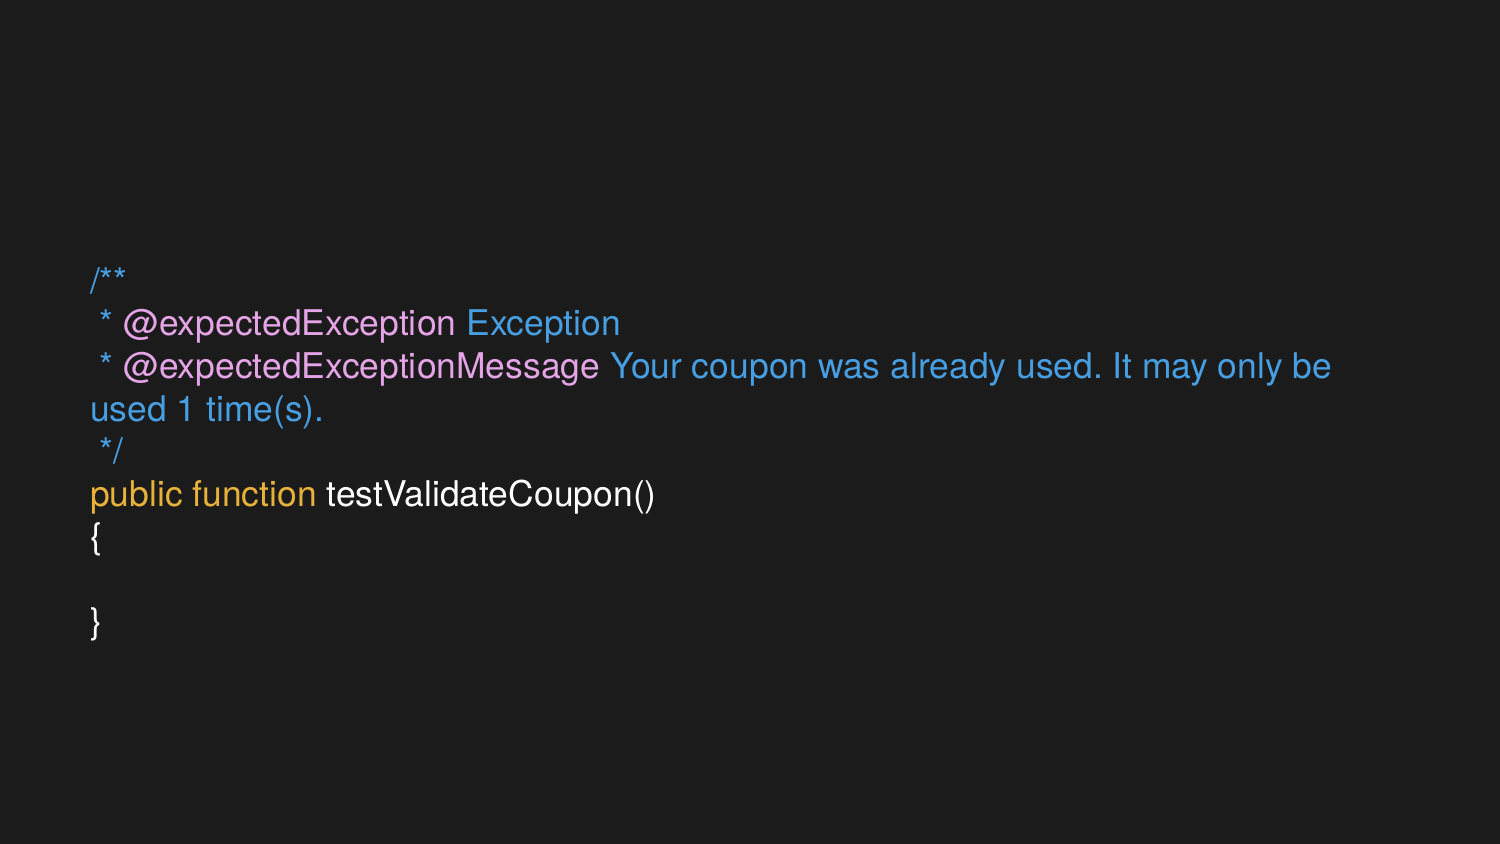

/**
 * @expectedException Exception
 * @expectedExceptionMessage Your coupon was already used. It may only be
used 1 time(s).
 */
public function testValidateCoupon()
{

}